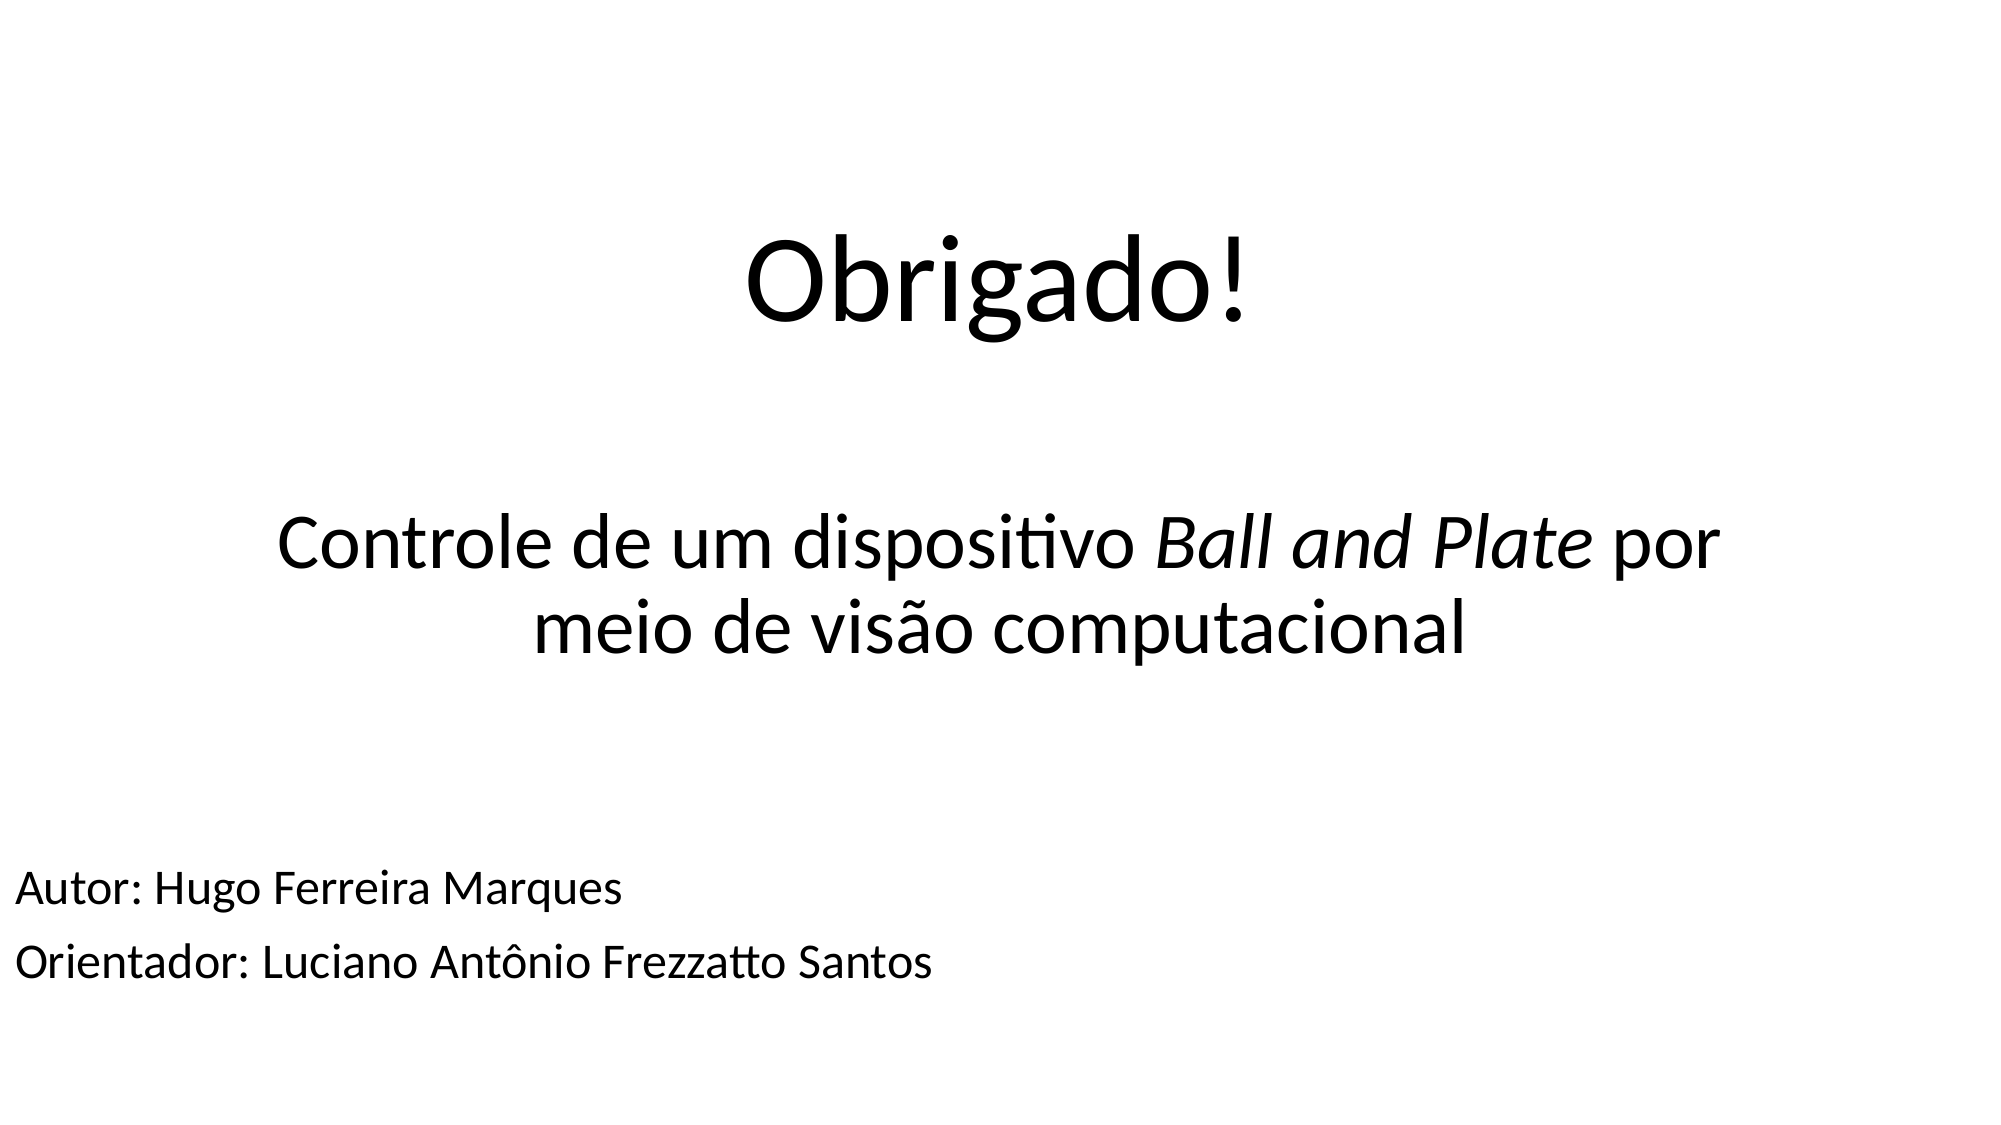

Obrigado!
# Controle de um dispositivo Ball and Plate por meio de visão computacional
Autor: Hugo Ferreira Marques
Orientador: Luciano Antônio Frezzatto Santos